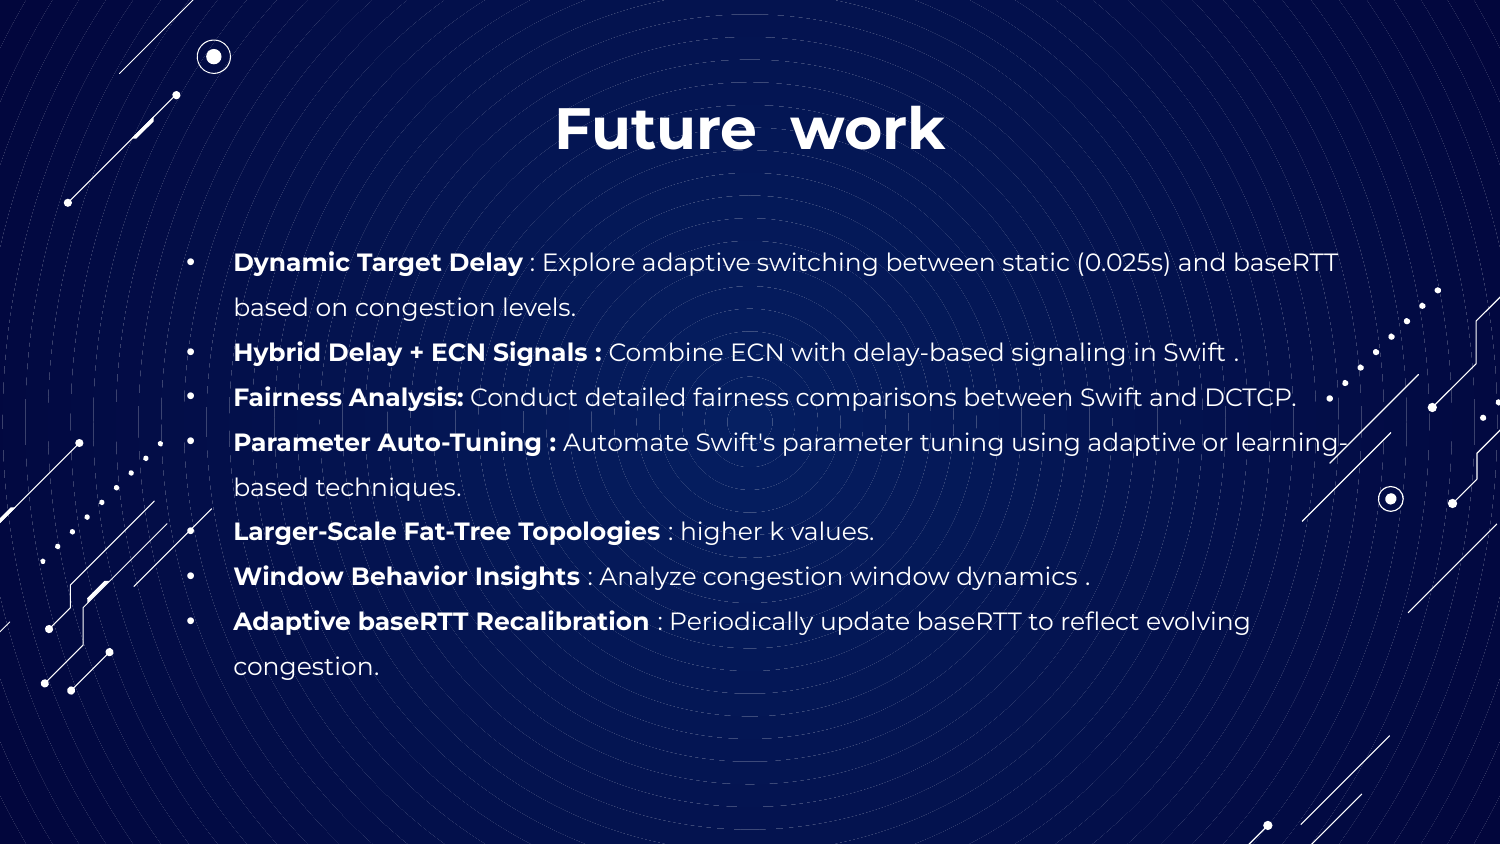

# Future  work
Dynamic Target Delay : Explore adaptive switching between static (0.025s) and baseRTT based on congestion levels.
Hybrid Delay + ECN Signals : Combine ECN with delay-based signaling in Swift .
Fairness Analysis: Conduct detailed fairness comparisons between Swift and DCTCP.
Parameter Auto-Tuning : Automate Swift's parameter tuning using adaptive or learning-based techniques.
Larger-Scale Fat-Tree Topologies : higher k values.
Window Behavior Insights : Analyze congestion window dynamics .
Adaptive baseRTT Recalibration : Periodically update baseRTT to reflect evolving congestion.